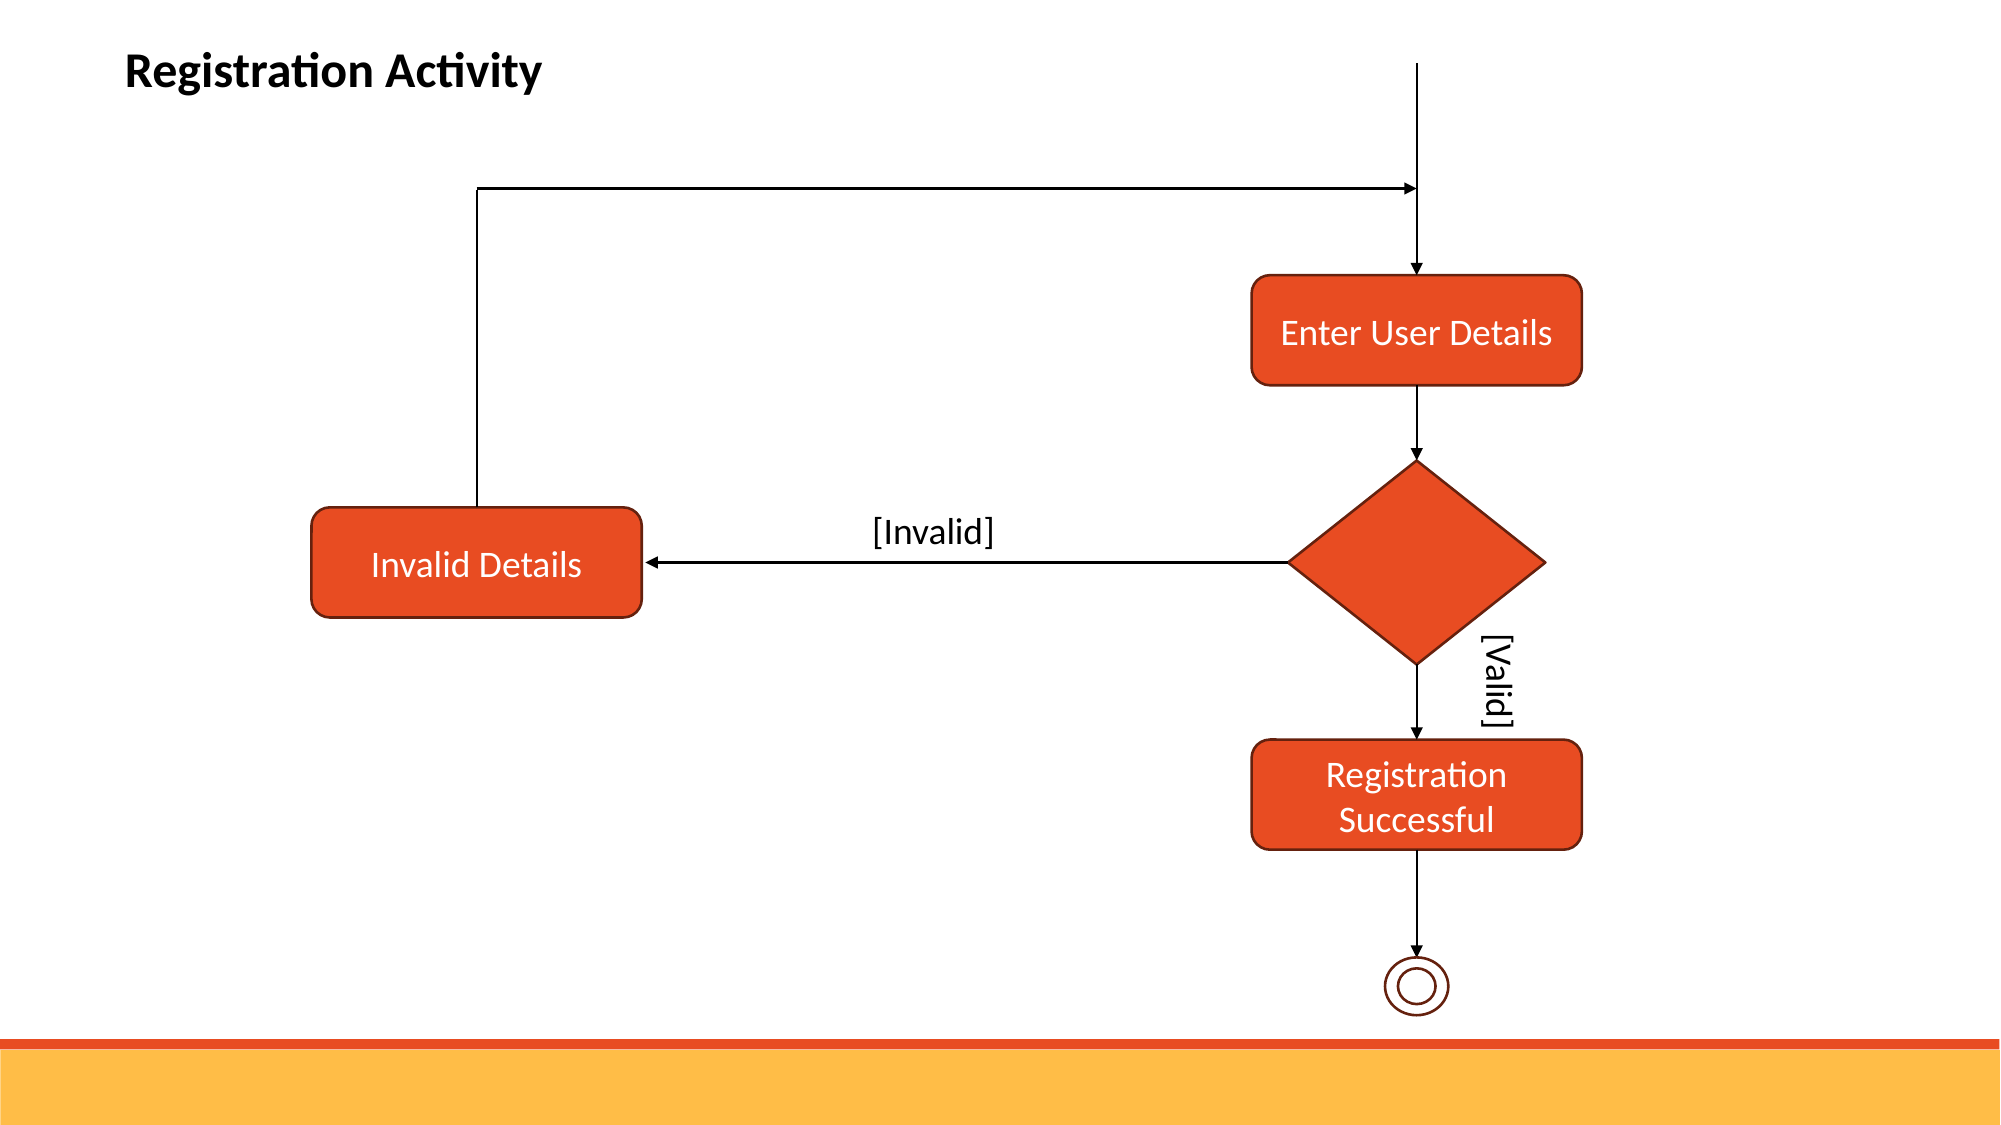

Registration Activity

Enter User Details

[Invalid]
Invalid Details
[Valid]
Registration Successful